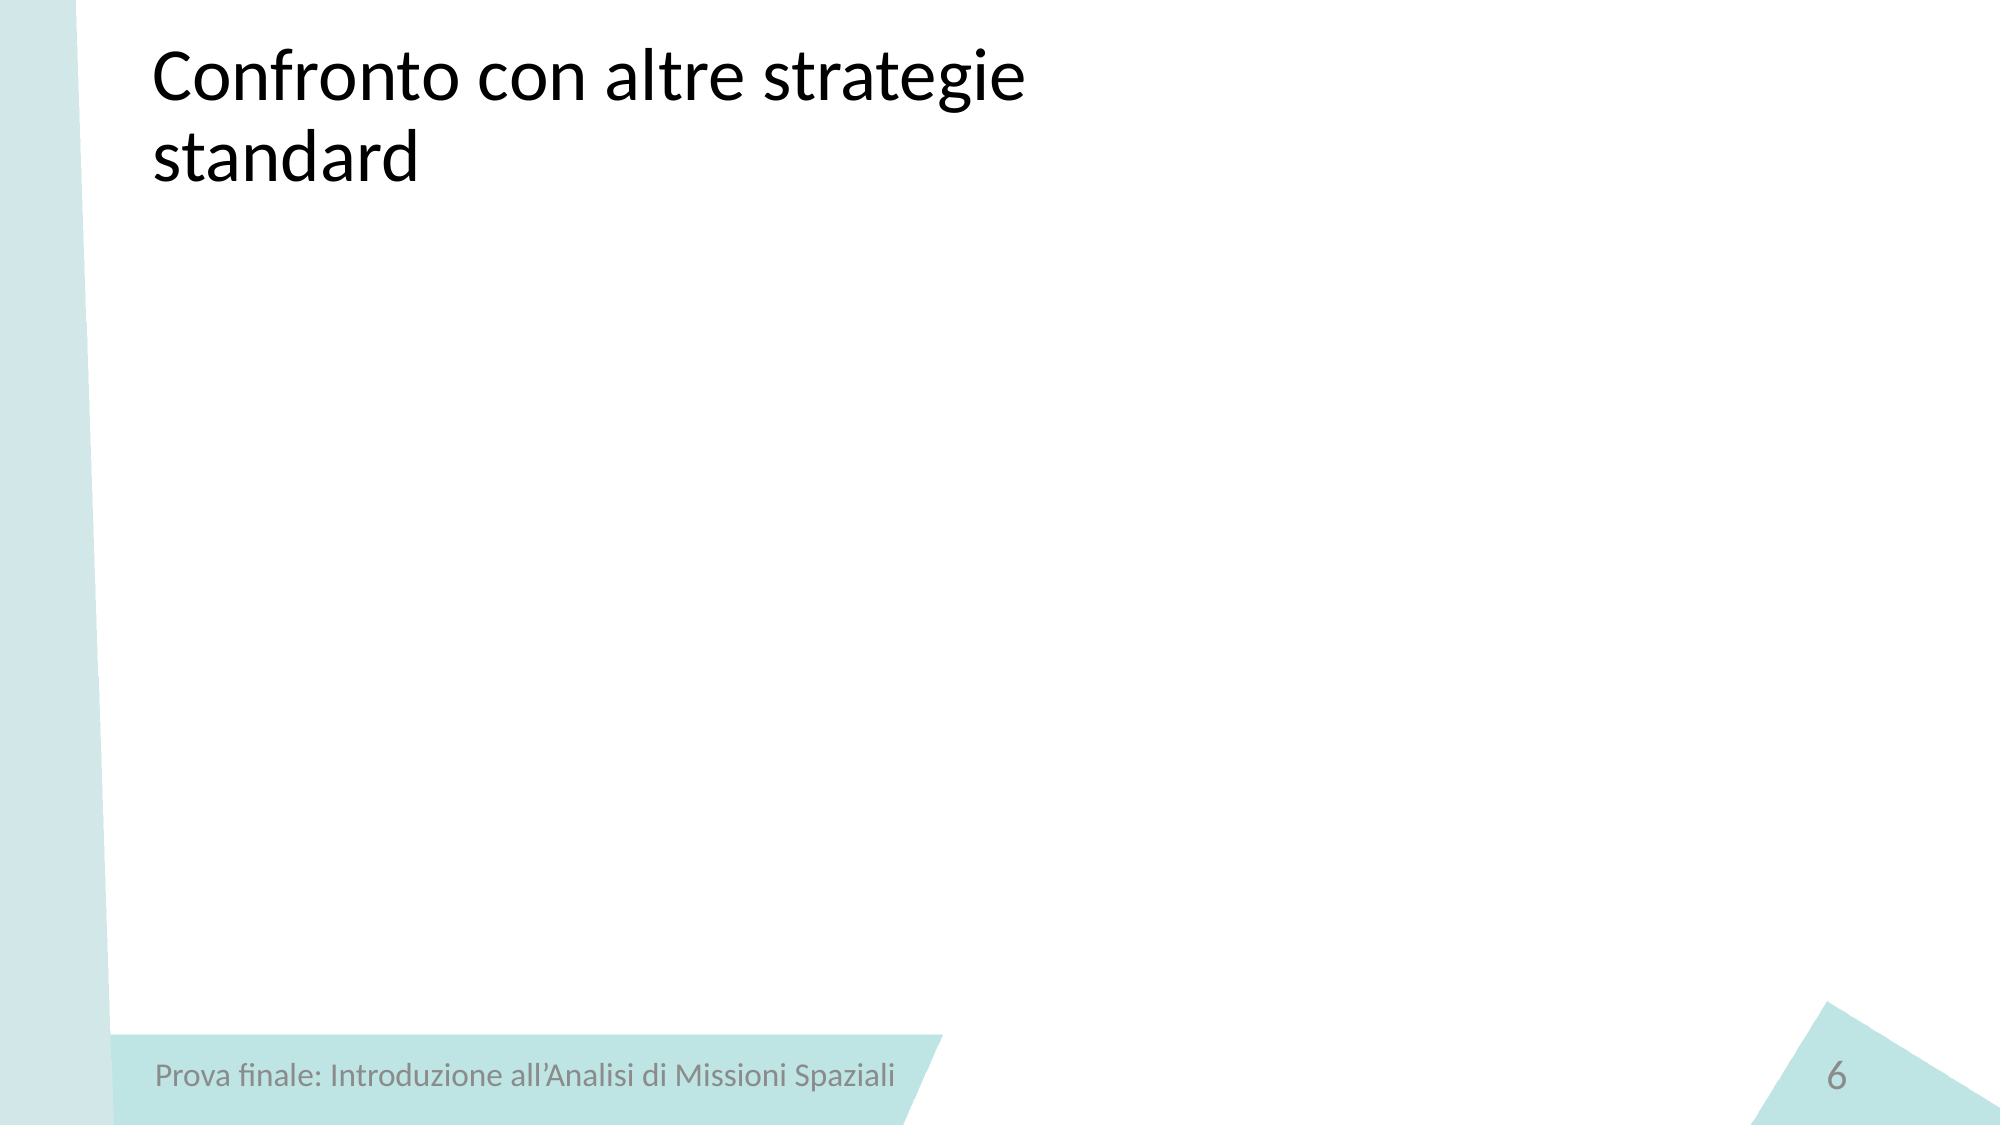

# Confronto con altre strategie standard

6
Prova finale: Introduzione all’Analisi di Missioni Spaziali